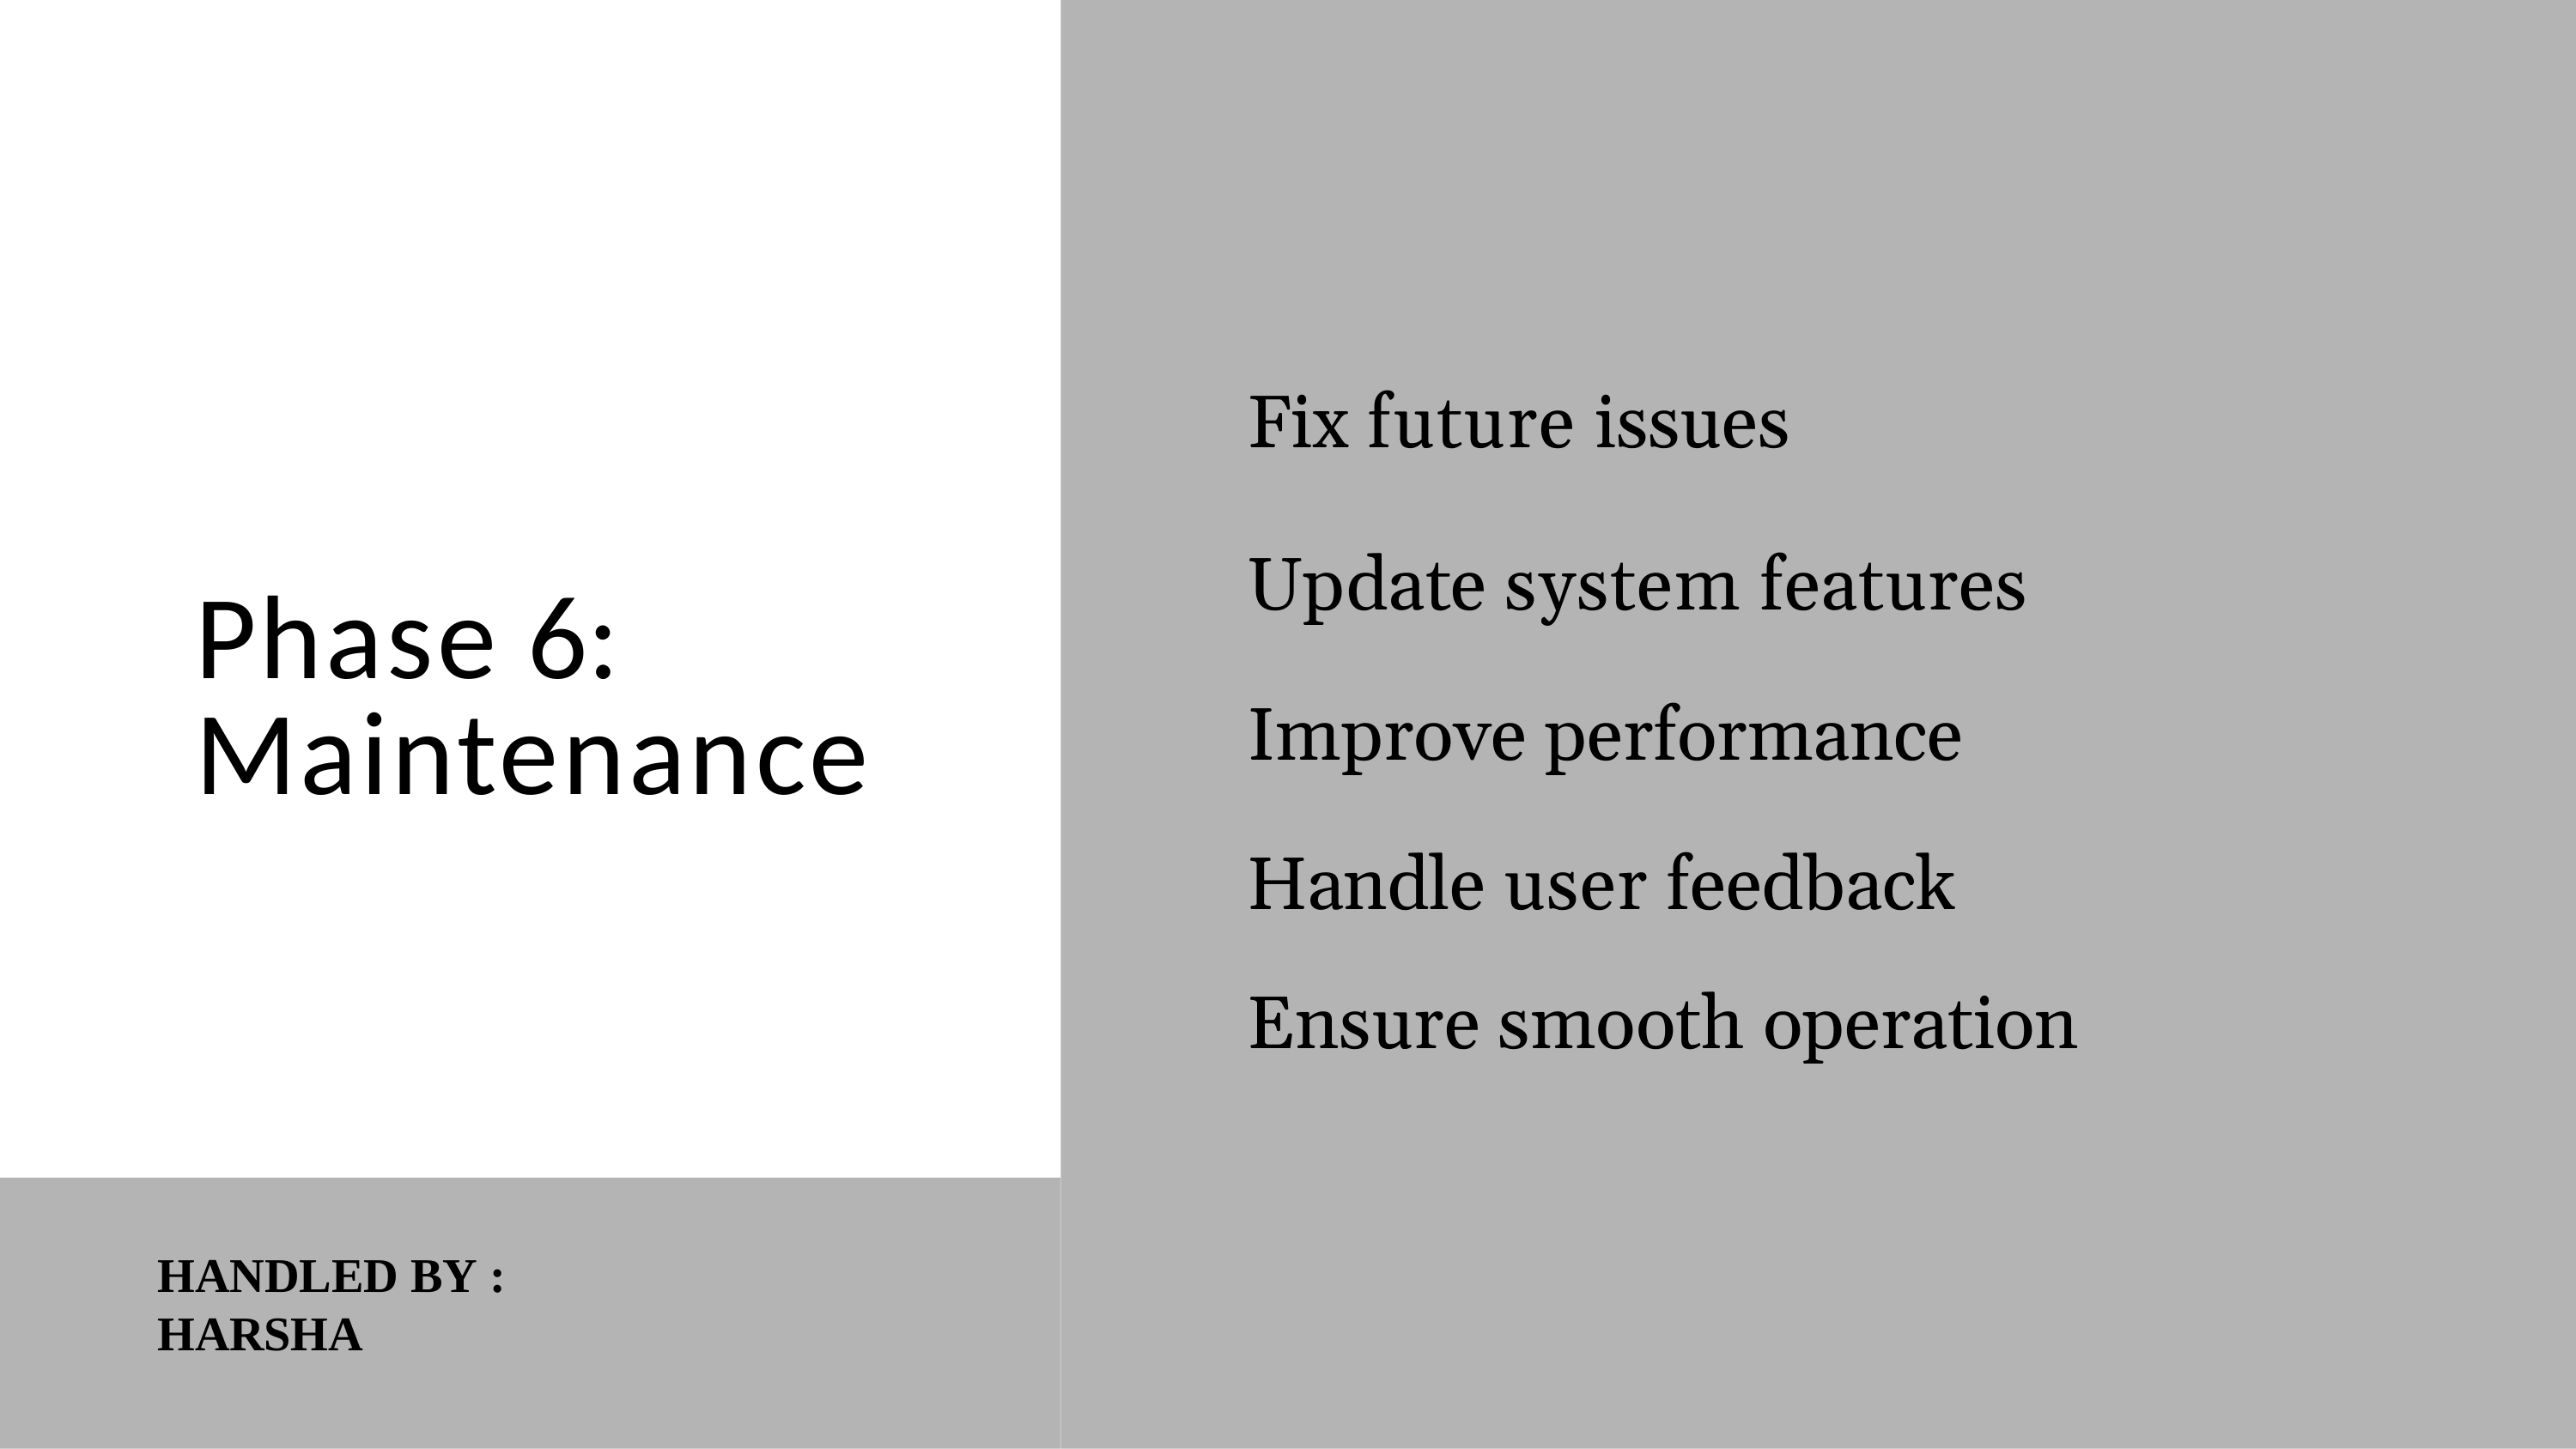

# Fix future issues
Update system features Improve performance Handle user feedback
Phase 6: Maintenance
Ensure smooth operation
HANDLED BY : HARSHA